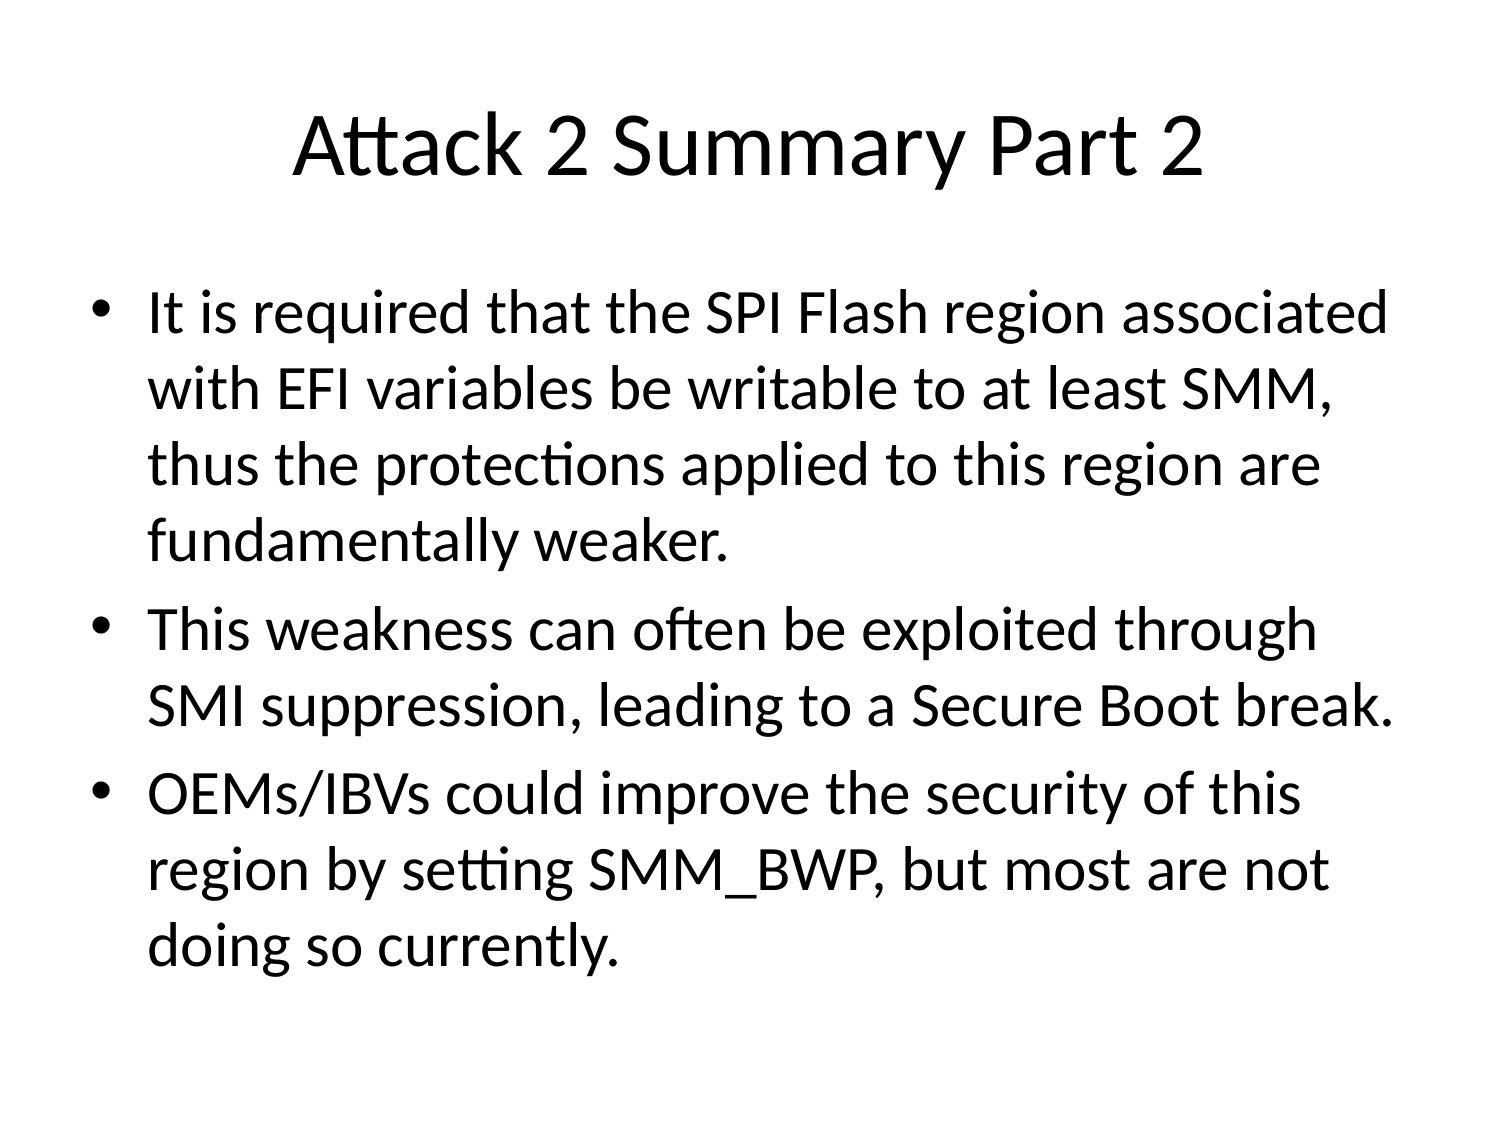

# Attack 2 Summary Part 2
It is required that the SPI Flash region associated with EFI variables be writable to at least SMM, thus the protections applied to this region are fundamentally weaker.
This weakness can often be exploited through SMI suppression, leading to a Secure Boot break.
OEMs/IBVs could improve the security of this region by setting SMM_BWP, but most are not doing so currently.